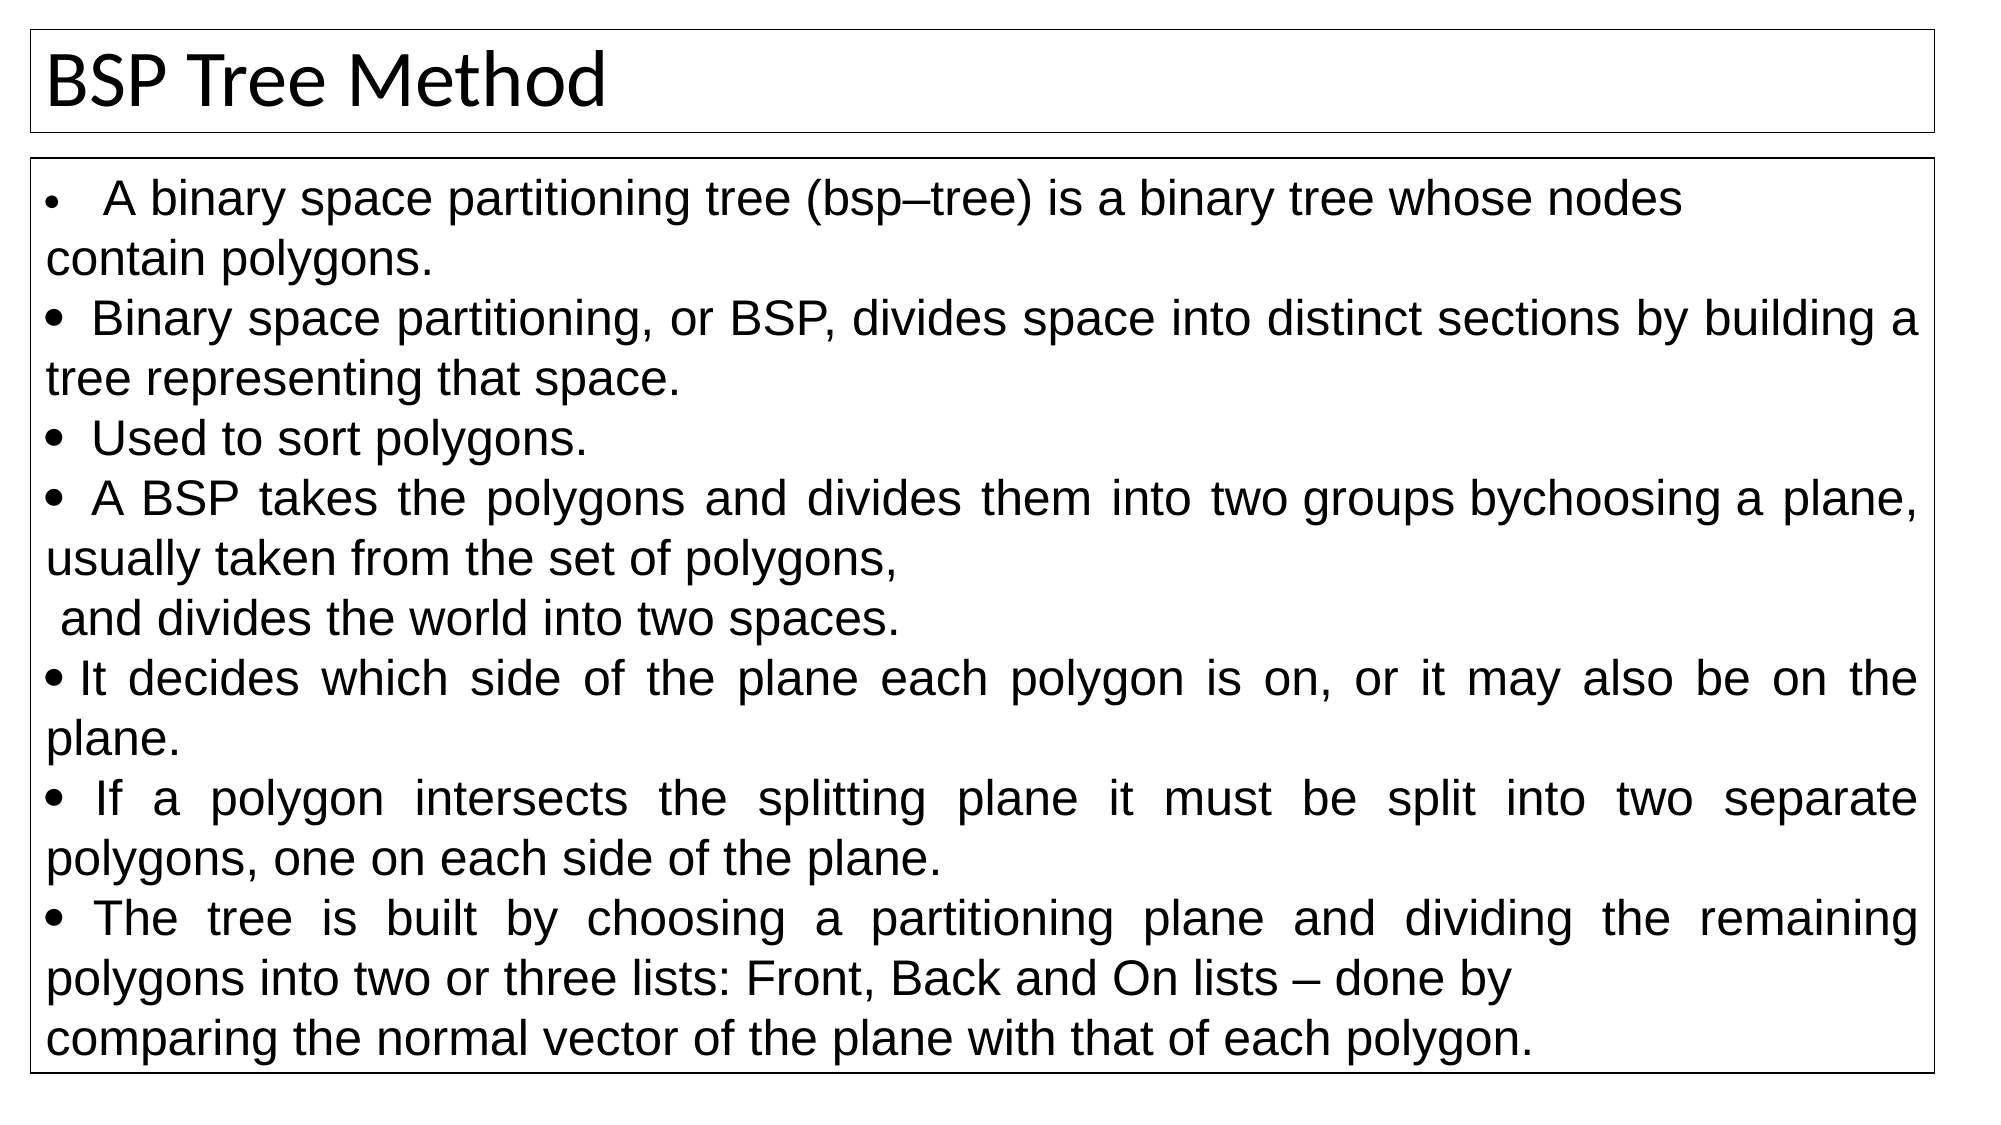

# BSP Tree Method
•        A binary space partitioning tree (bsp–tree) is a binary tree whose nodes
contain polygons.
•  Binary space partitioning, or BSP, divides space into distinct sections by building a tree representing that space.
•  Used to sort polygons.
•  A BSP takes the polygons and divides them into two groups bychoosing a plane, usually taken from the set of polygons,
 and divides the world into two spaces.
• It decides which side of the plane each polygon is on, or it may also be on the plane.
• If a polygon intersects the splitting plane it must be split into two separate polygons, one on each side of the plane.
• The tree is built by choosing a partitioning plane and dividing the remaining polygons into two or three lists: Front, Back and On lists – done by
comparing the normal vector of the plane with that of each polygon.